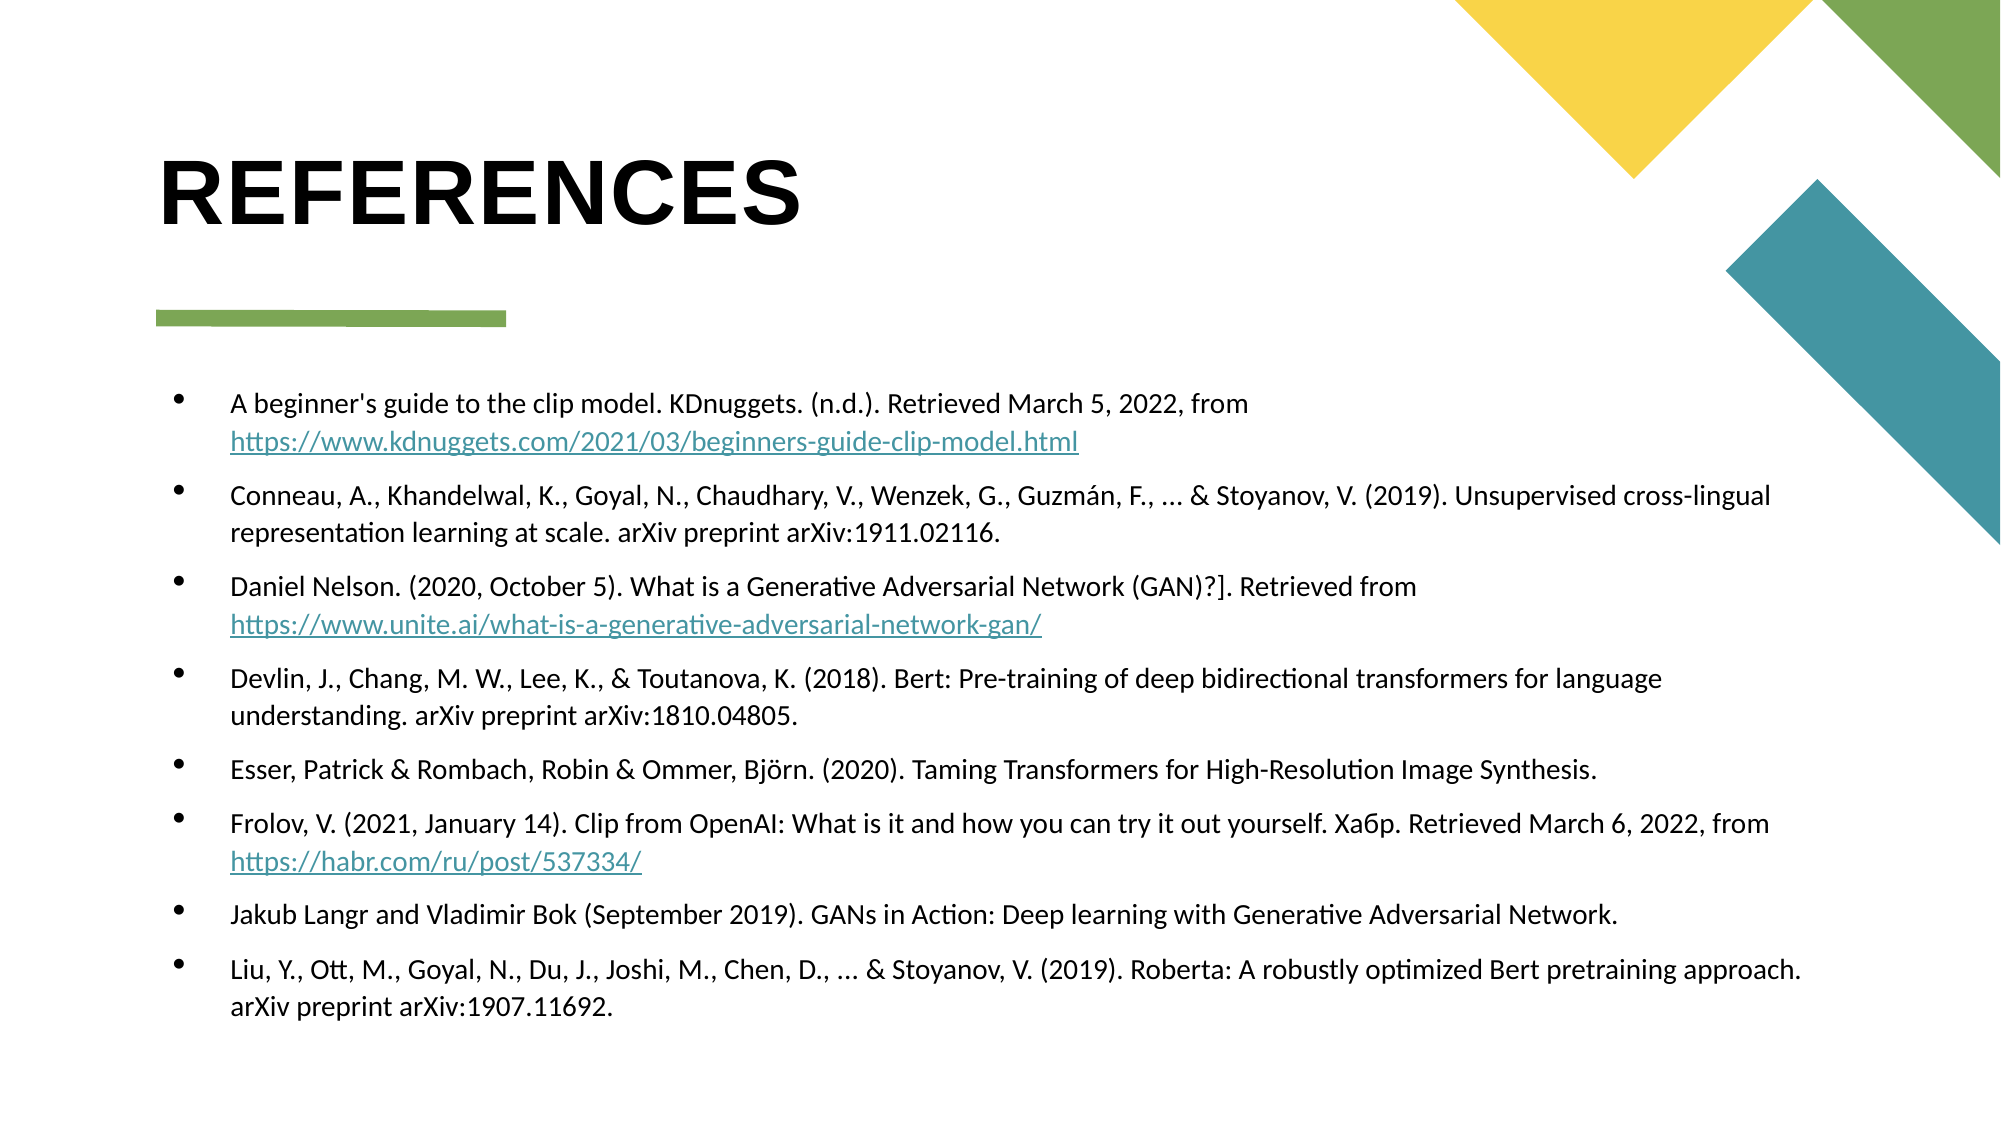

# REFERENCES
A beginner's guide to the clip model. KDnuggets. (n.d.). Retrieved March 5, 2022, from https://www.kdnuggets.com/2021/03/beginners-guide-clip-model.html
Conneau, A., Khandelwal, K., Goyal, N., Chaudhary, V., Wenzek, G., Guzmán, F., ... & Stoyanov, V. (2019). Unsupervised cross-lingual representation learning at scale. arXiv preprint arXiv:1911.02116.
Daniel Nelson. (2020, October 5). What is a Generative Adversarial Network (GAN)?]. Retrieved from https://www.unite.ai/what-is-a-generative-adversarial-network-gan/
Devlin, J., Chang, M. W., Lee, K., & Toutanova, K. (2018). Bert: Pre-training of deep bidirectional transformers for language understanding. arXiv preprint arXiv:1810.04805.
Esser, Patrick & Rombach, Robin & Ommer, Björn. (2020). Taming Transformers for High-Resolution Image Synthesis.
Frolov, V. (2021, January 14). Clip from OpenAI: What is it and how you can try it out yourself. Хабр. Retrieved March 6, 2022, from https://habr.com/ru/post/537334/
Jakub Langr and Vladimir Bok (September 2019). GANs in Action: Deep learning with Generative Adversarial Network.
Liu, Y., Ott, M., Goyal, N., Du, J., Joshi, M., Chen, D., ... & Stoyanov, V. (2019). Roberta: A robustly optimized Bert pretraining approach. arXiv preprint arXiv:1907.11692.